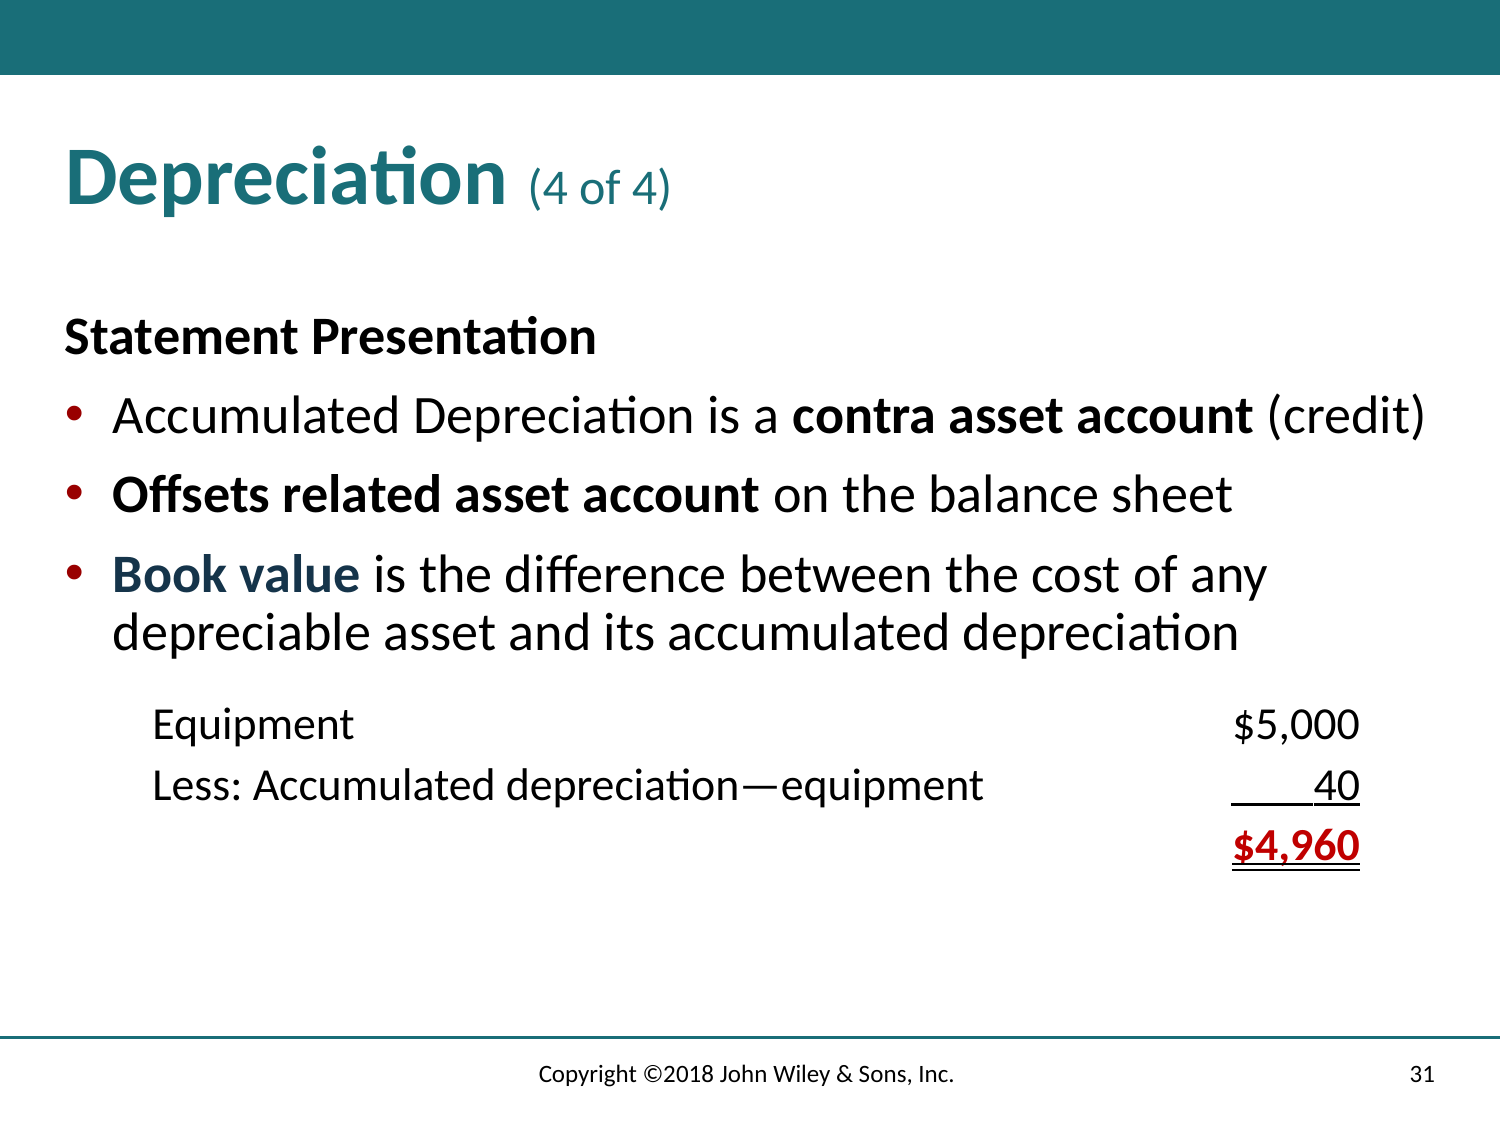

# Depreciation (4 of 4)
Statement Presentation
Accumulated Depreciation is a contra asset account (credit)
Offsets related asset account on the balance sheet
Book value is the difference between the cost of any depreciable asset and its accumulated depreciation
| Equipment | $5,000 |
| --- | --- |
| Less: Accumulated depreciation—equipment | 40 |
|  | $4,960 |
Copyright ©2018 John Wiley & Sons, Inc.
31